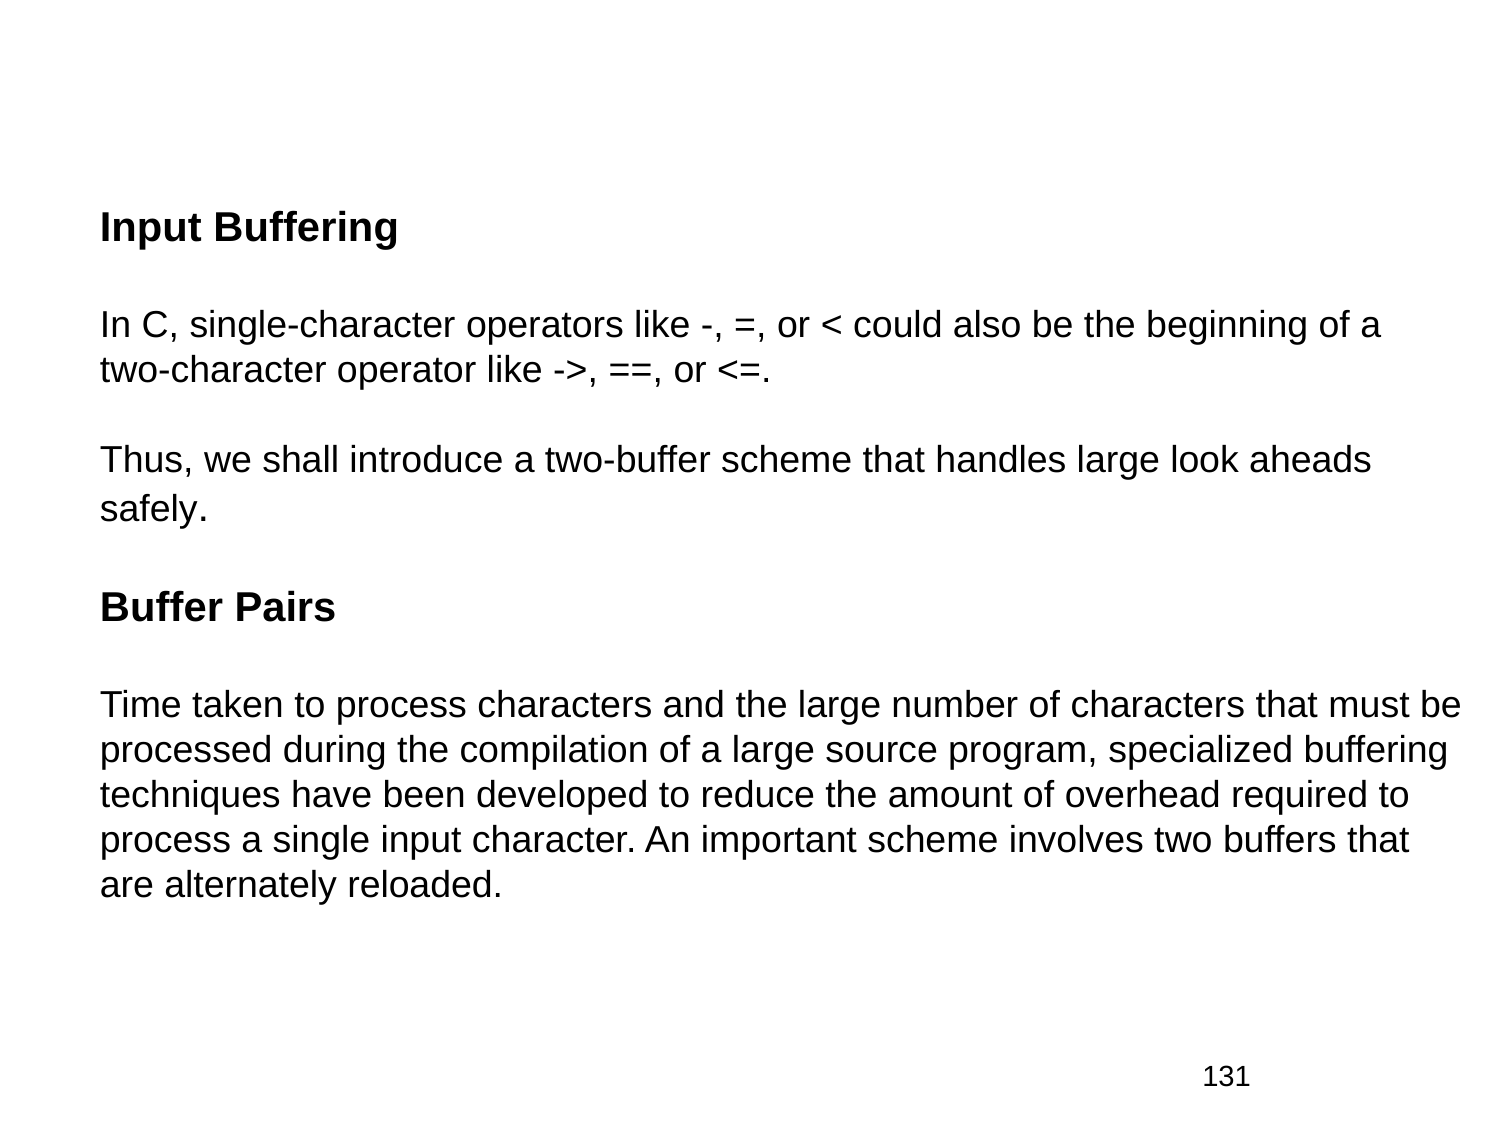

Input Buffering

In C, single-character operators like -, =, or < could also be the beginning of a
two-character operator like ->, ==, or <=.

Thus, we shall introduce a two-buffer scheme that handles large look aheads
safely.

Buffer Pairs

Time taken to process characters and the large number of characters that must be
processed during the compilation of a large source program, specialized buffering
techniques have been developed to reduce the amount of overhead required to
process a single input character. An important scheme involves two buffers that
are alternately reloaded.
131